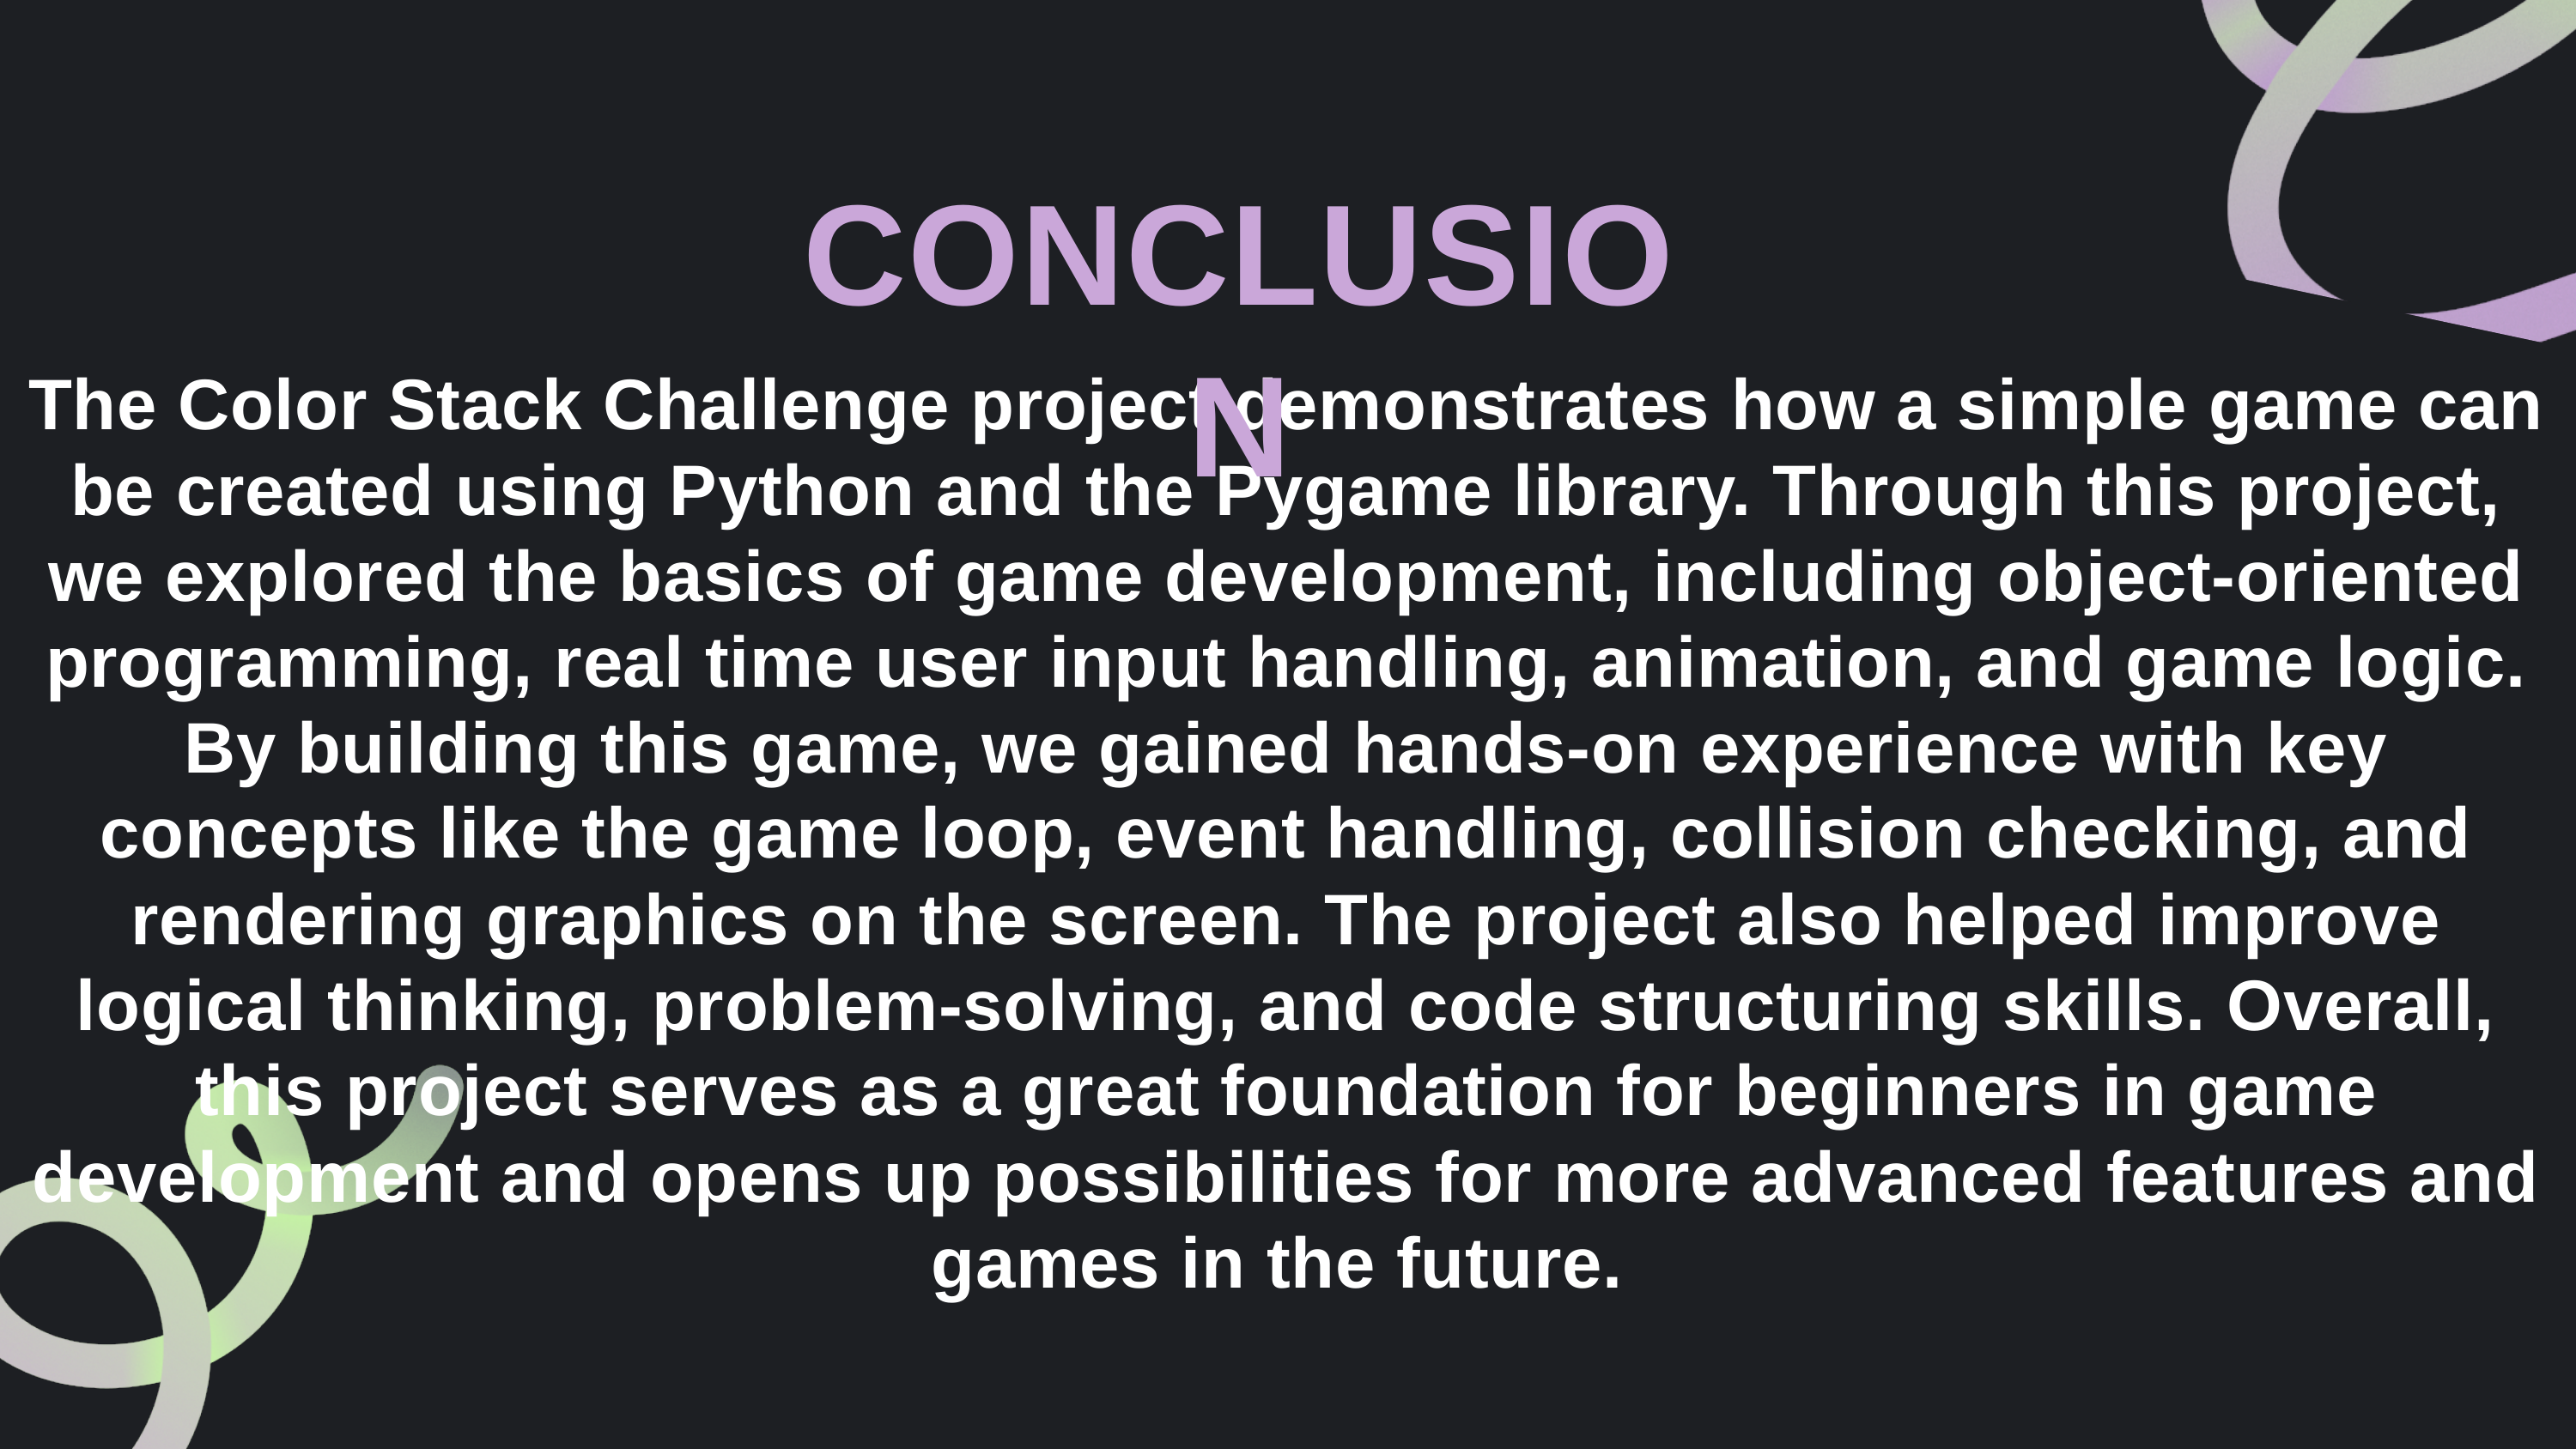

CONCLUSION
The Color Stack Challenge project demonstrates how a simple game can be created using Python and the Pygame library. Through this project, we explored the basics of game development, including object-oriented programming, real time user input handling, animation, and game logic. By building this game, we gained hands-on experience with key concepts like the game loop, event handling, collision checking, and rendering graphics on the screen. The project also helped improve logical thinking, problem-solving, and code structuring skills. Overall, this project serves as a great foundation for beginners in game development and opens up possibilities for more advanced features and games in the future.